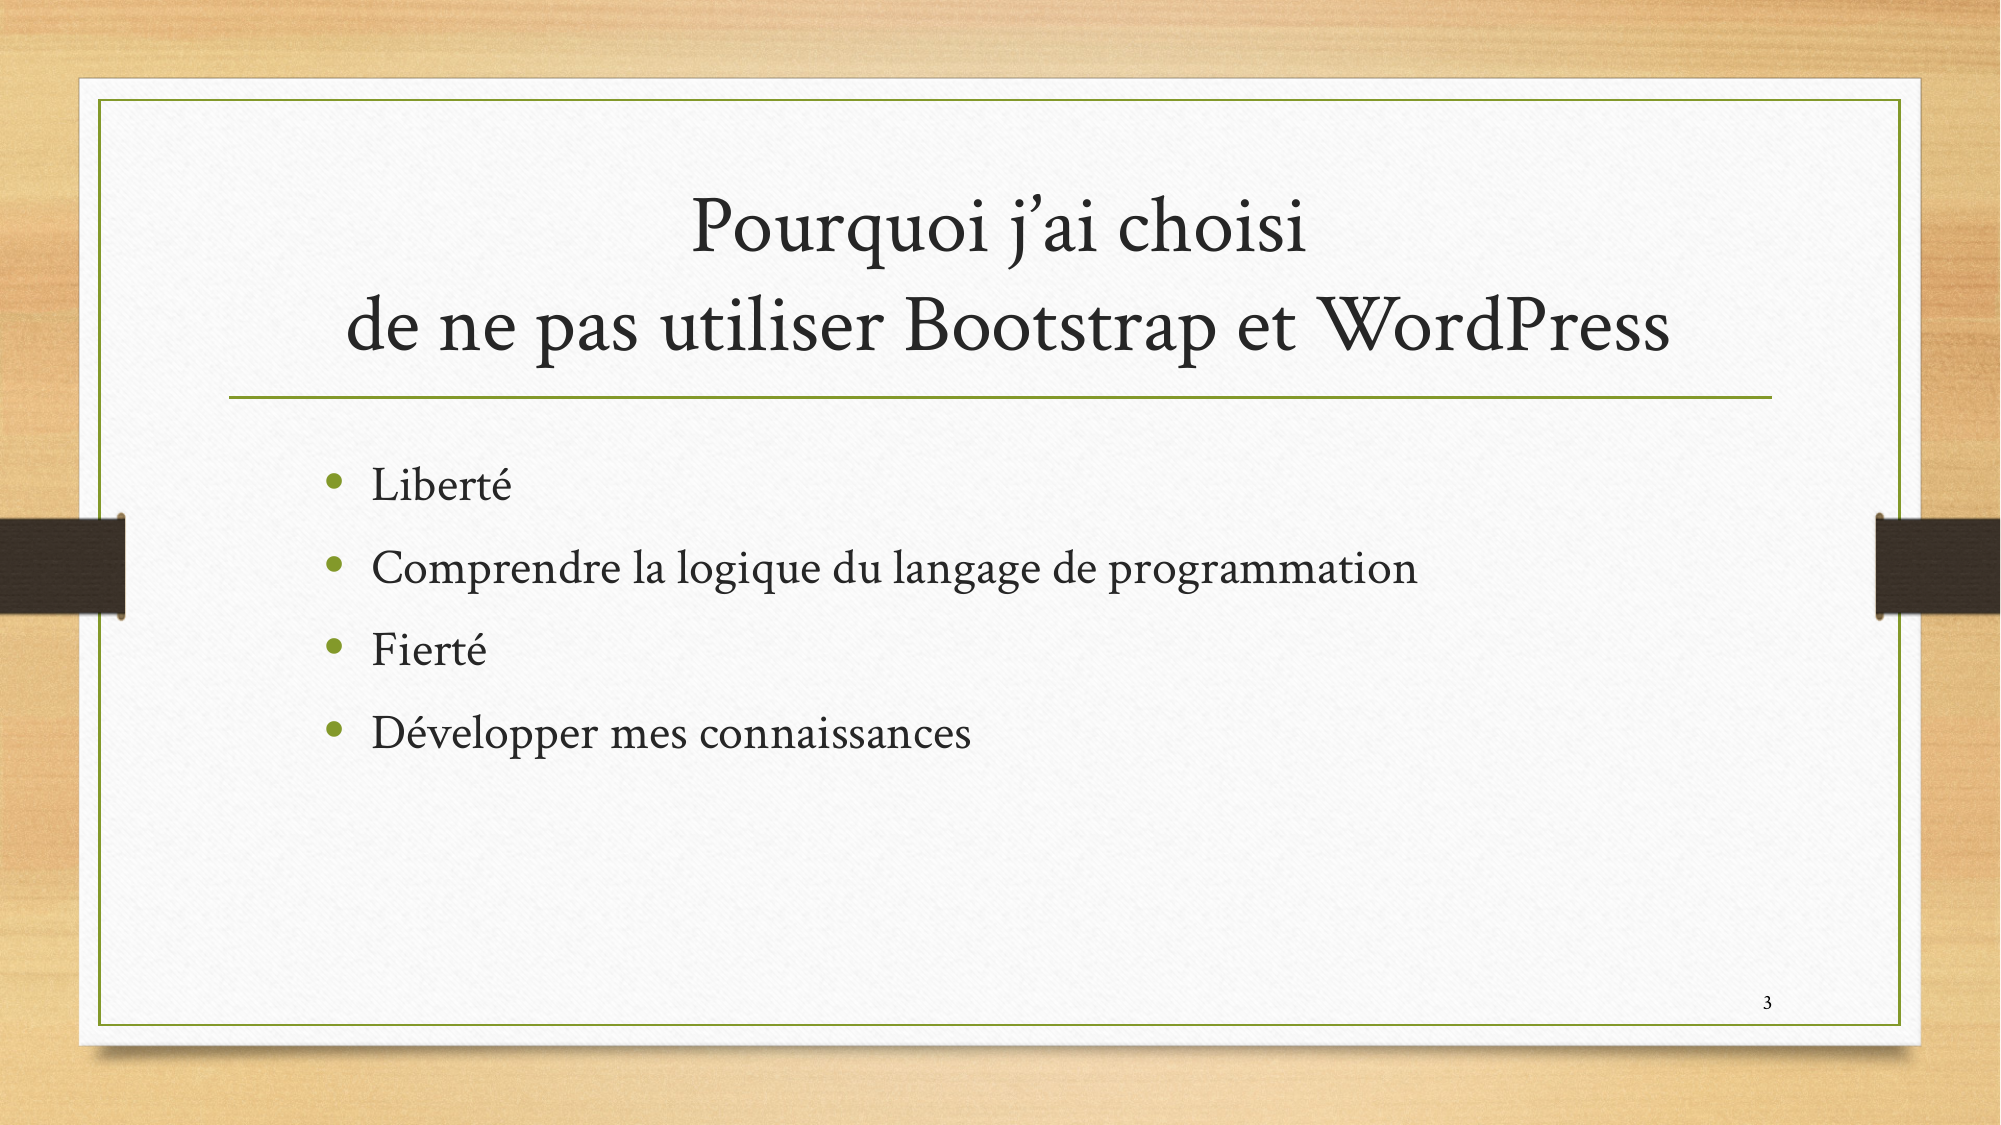

# Pourquoi j’ai choisi de ne pas utiliser Bootstrap et WordPress
Liberté
Comprendre la logique du langage de programmation
Fierté
Développer mes connaissances

3